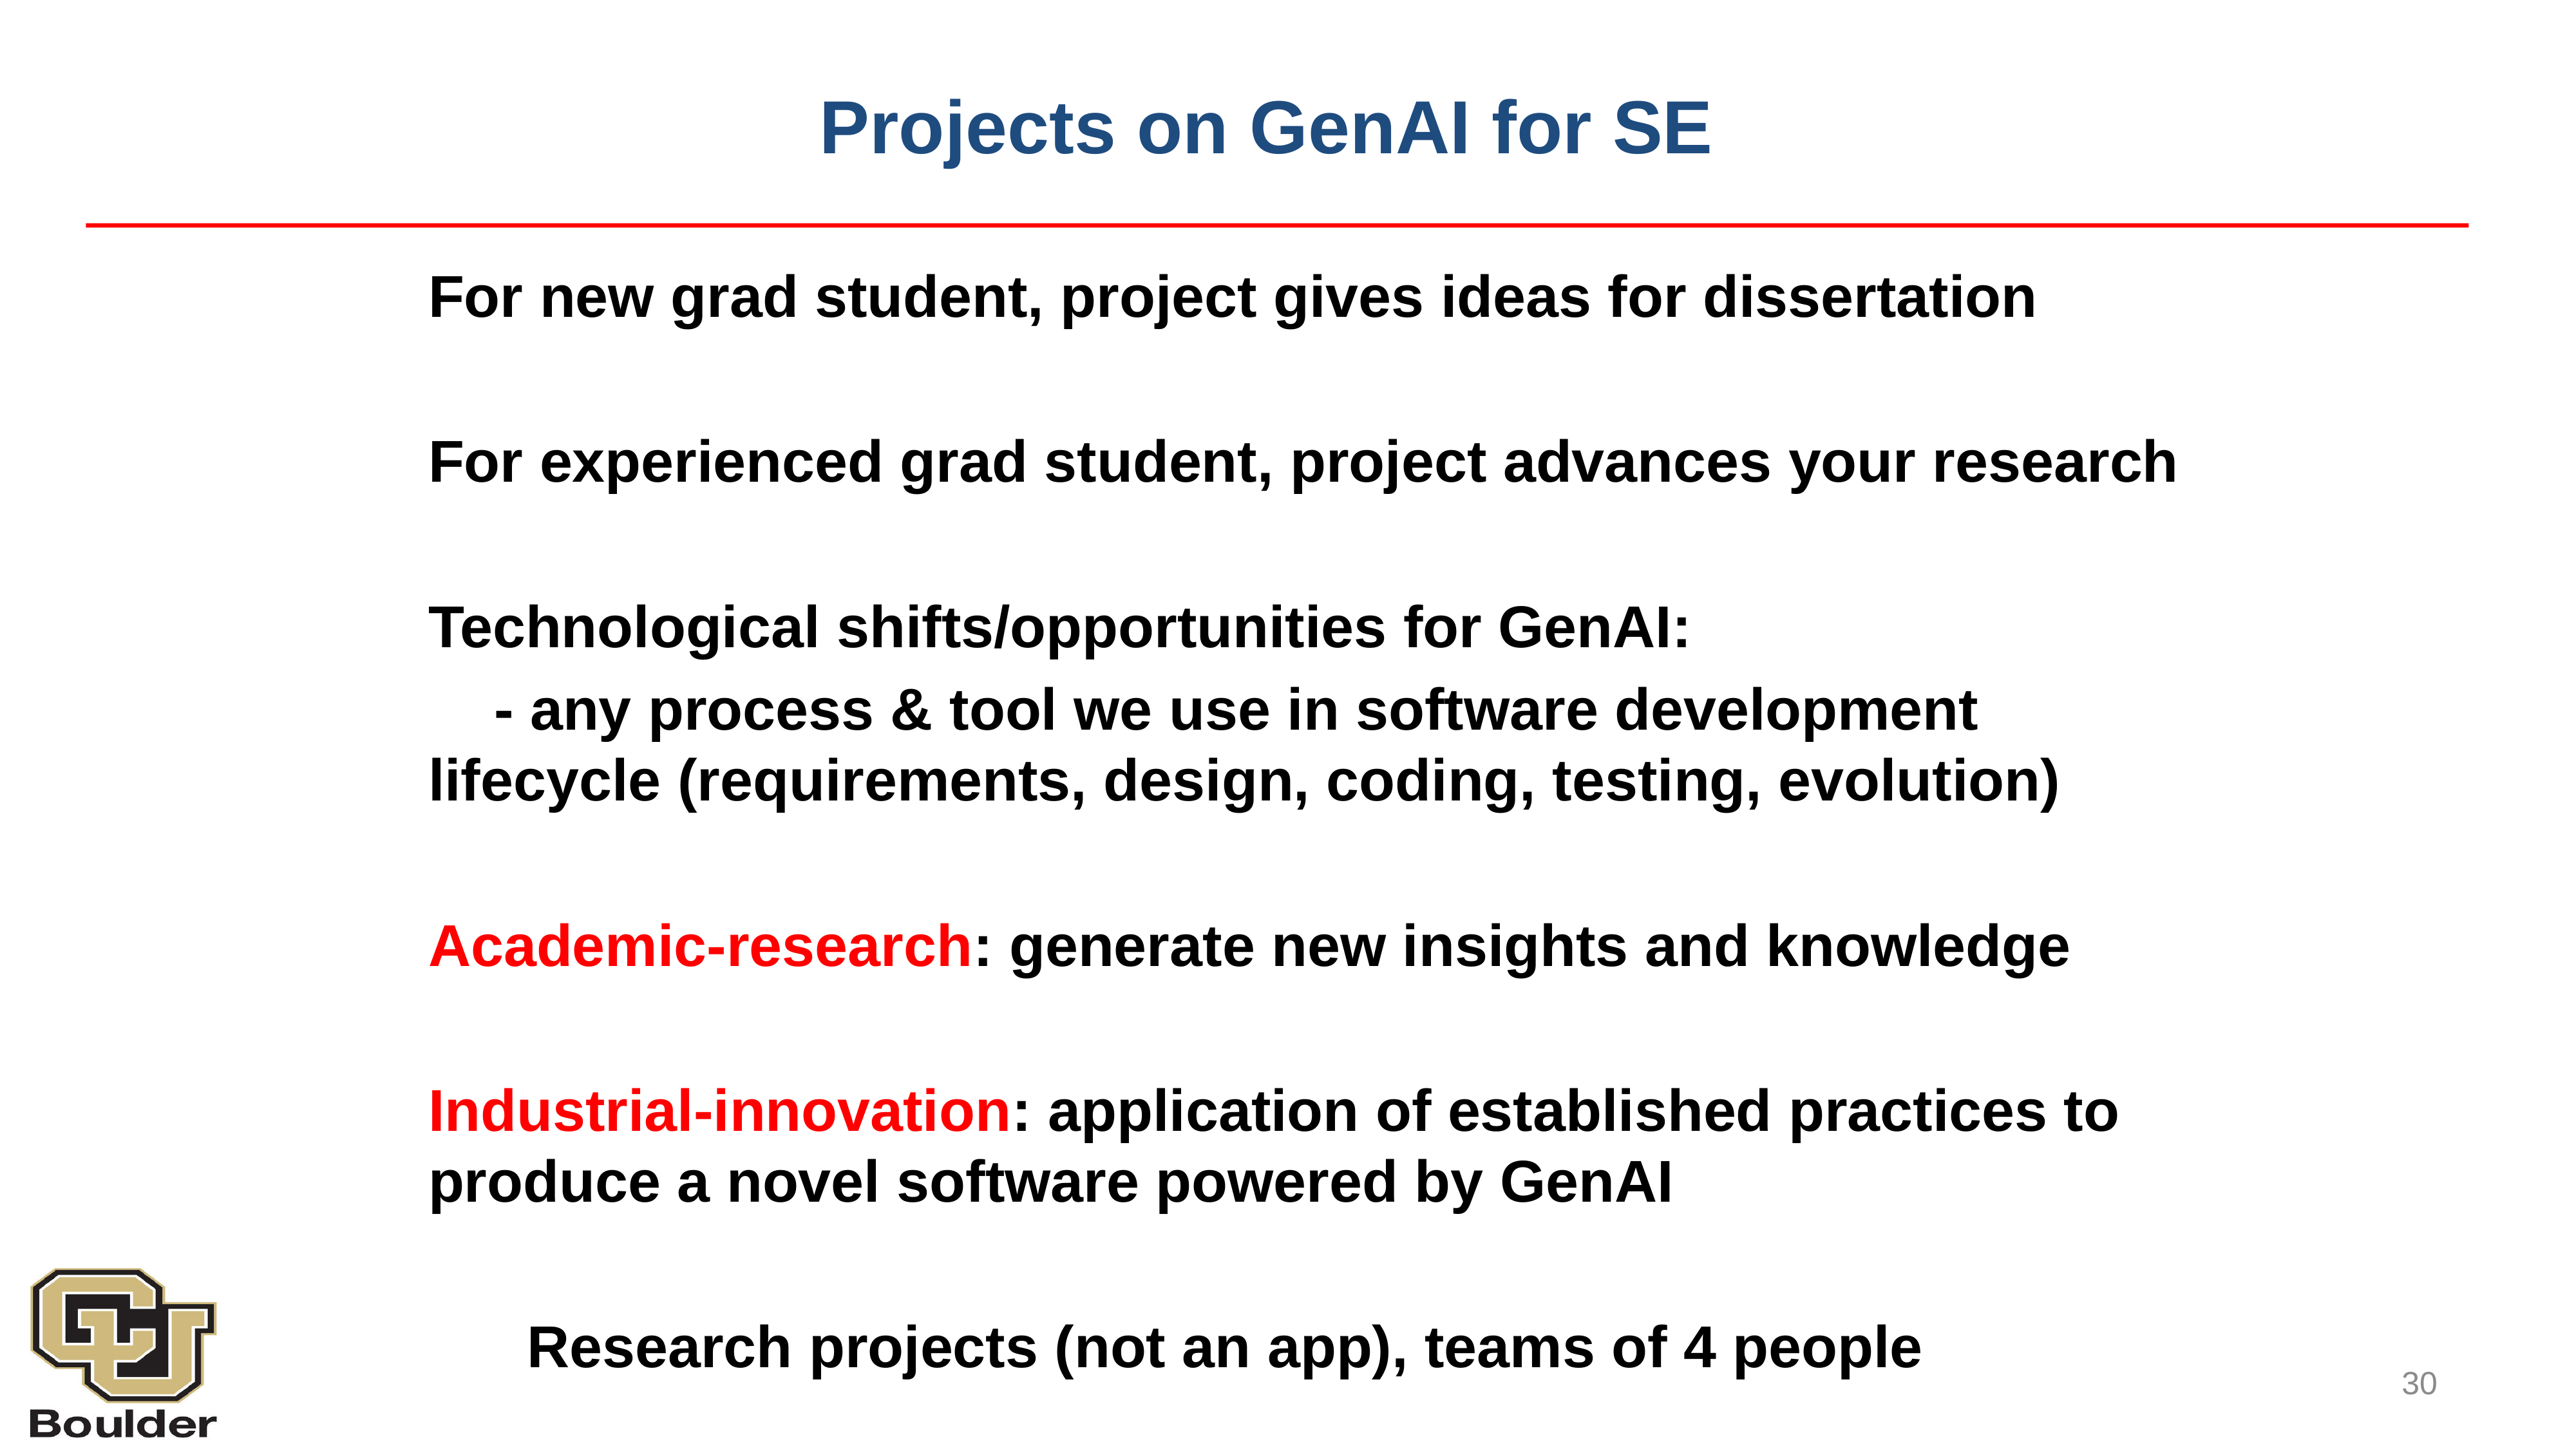

# Projects on GenAI for SE
For new grad student, project gives ideas for dissertation

For experienced grad student, project advances your research

Technological shifts/opportunities for GenAI:
    - any process & tool we use in software development lifecycle (requirements, design, coding, testing, evolution)

Academic-research: generate new insights and knowledge

Industrial-innovation: application of established practices to produce a novel software powered by GenAI

      Research projects (not an app), teams of 4 people

30